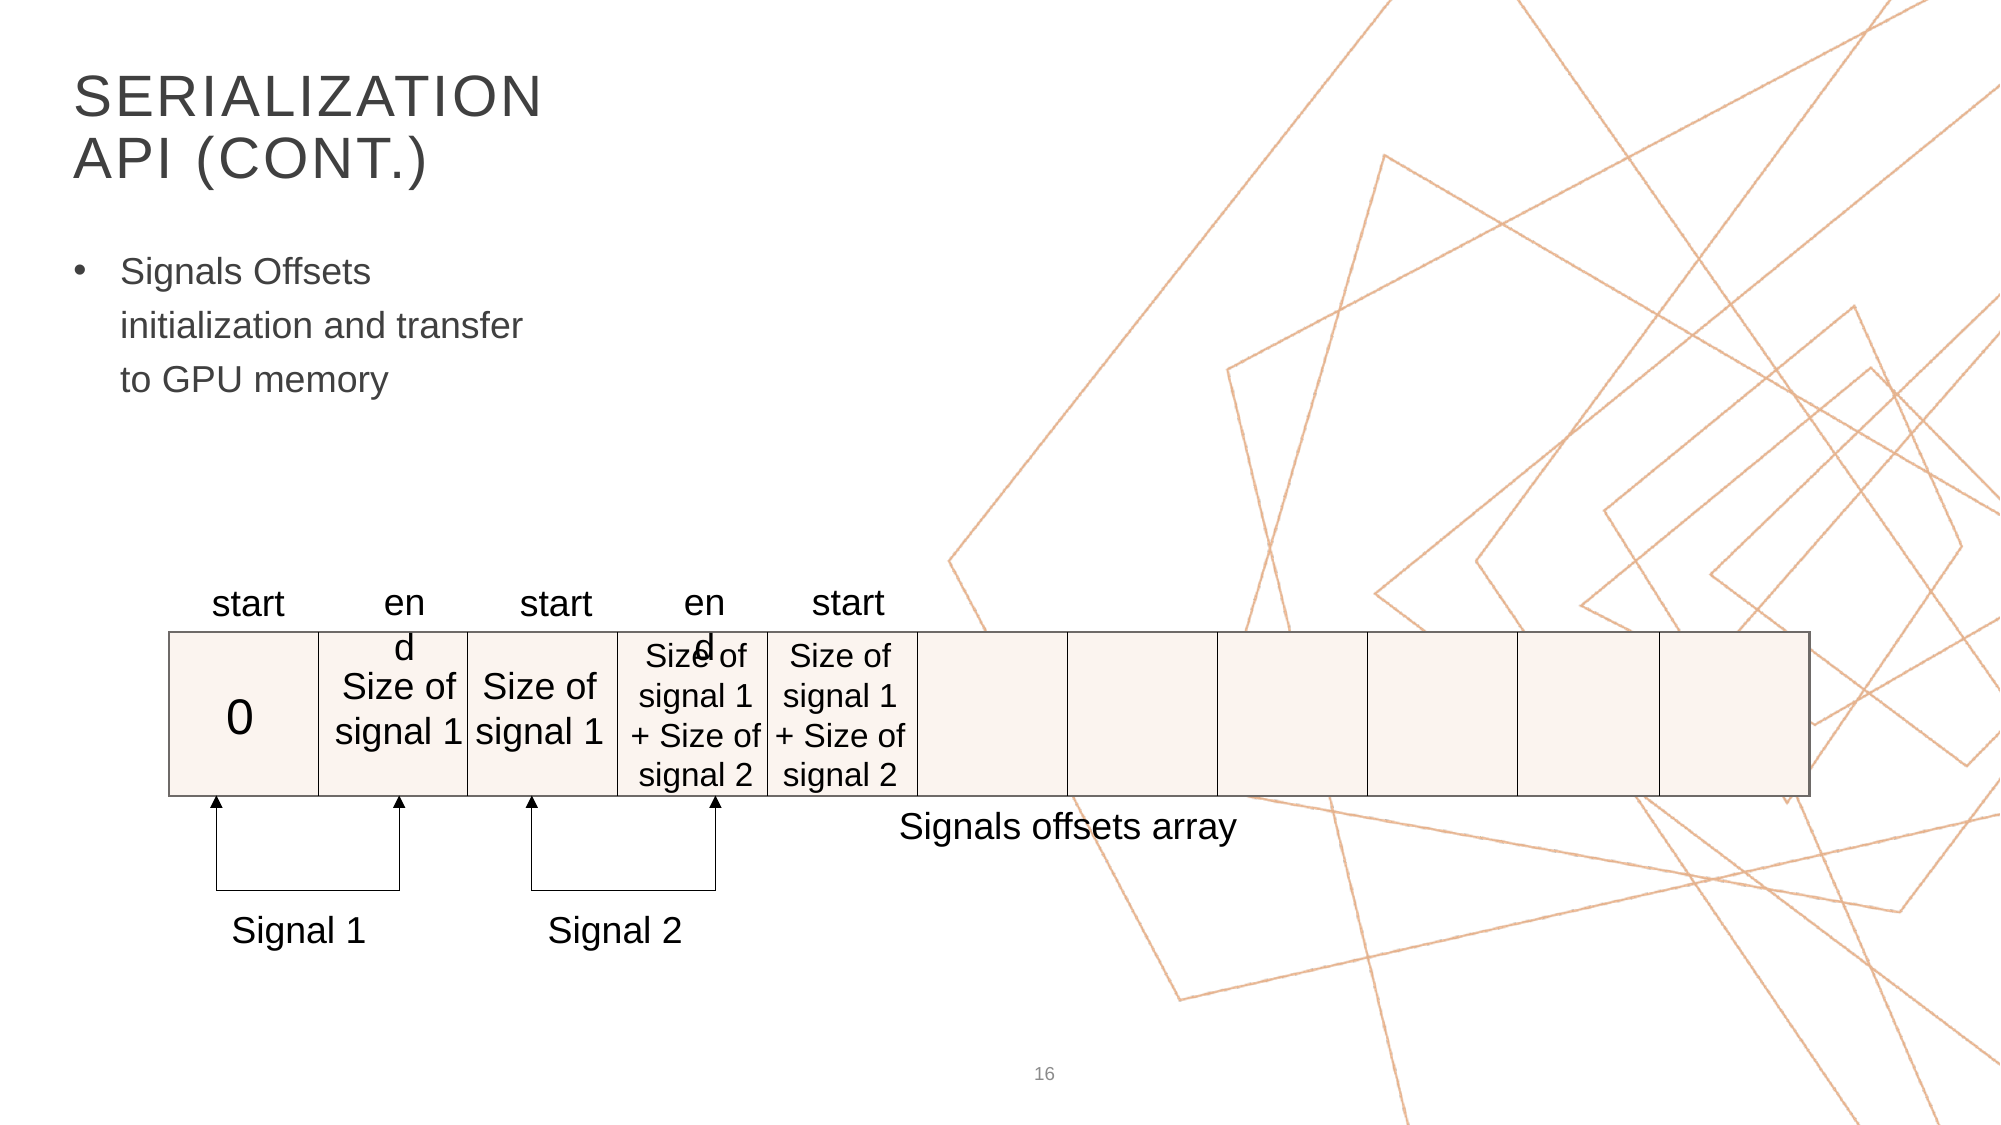

# Serialization API (cont.)
Signals Offsets initialization and transfer to GPU memory
start
end
Signal 1
start
end
Signal 2
start
Size of signal 1 + Size of signal 2
Size of signal 1 + Size of signal 2

Signals offsets array
Size of signal 1
Size of signal 1
0
16